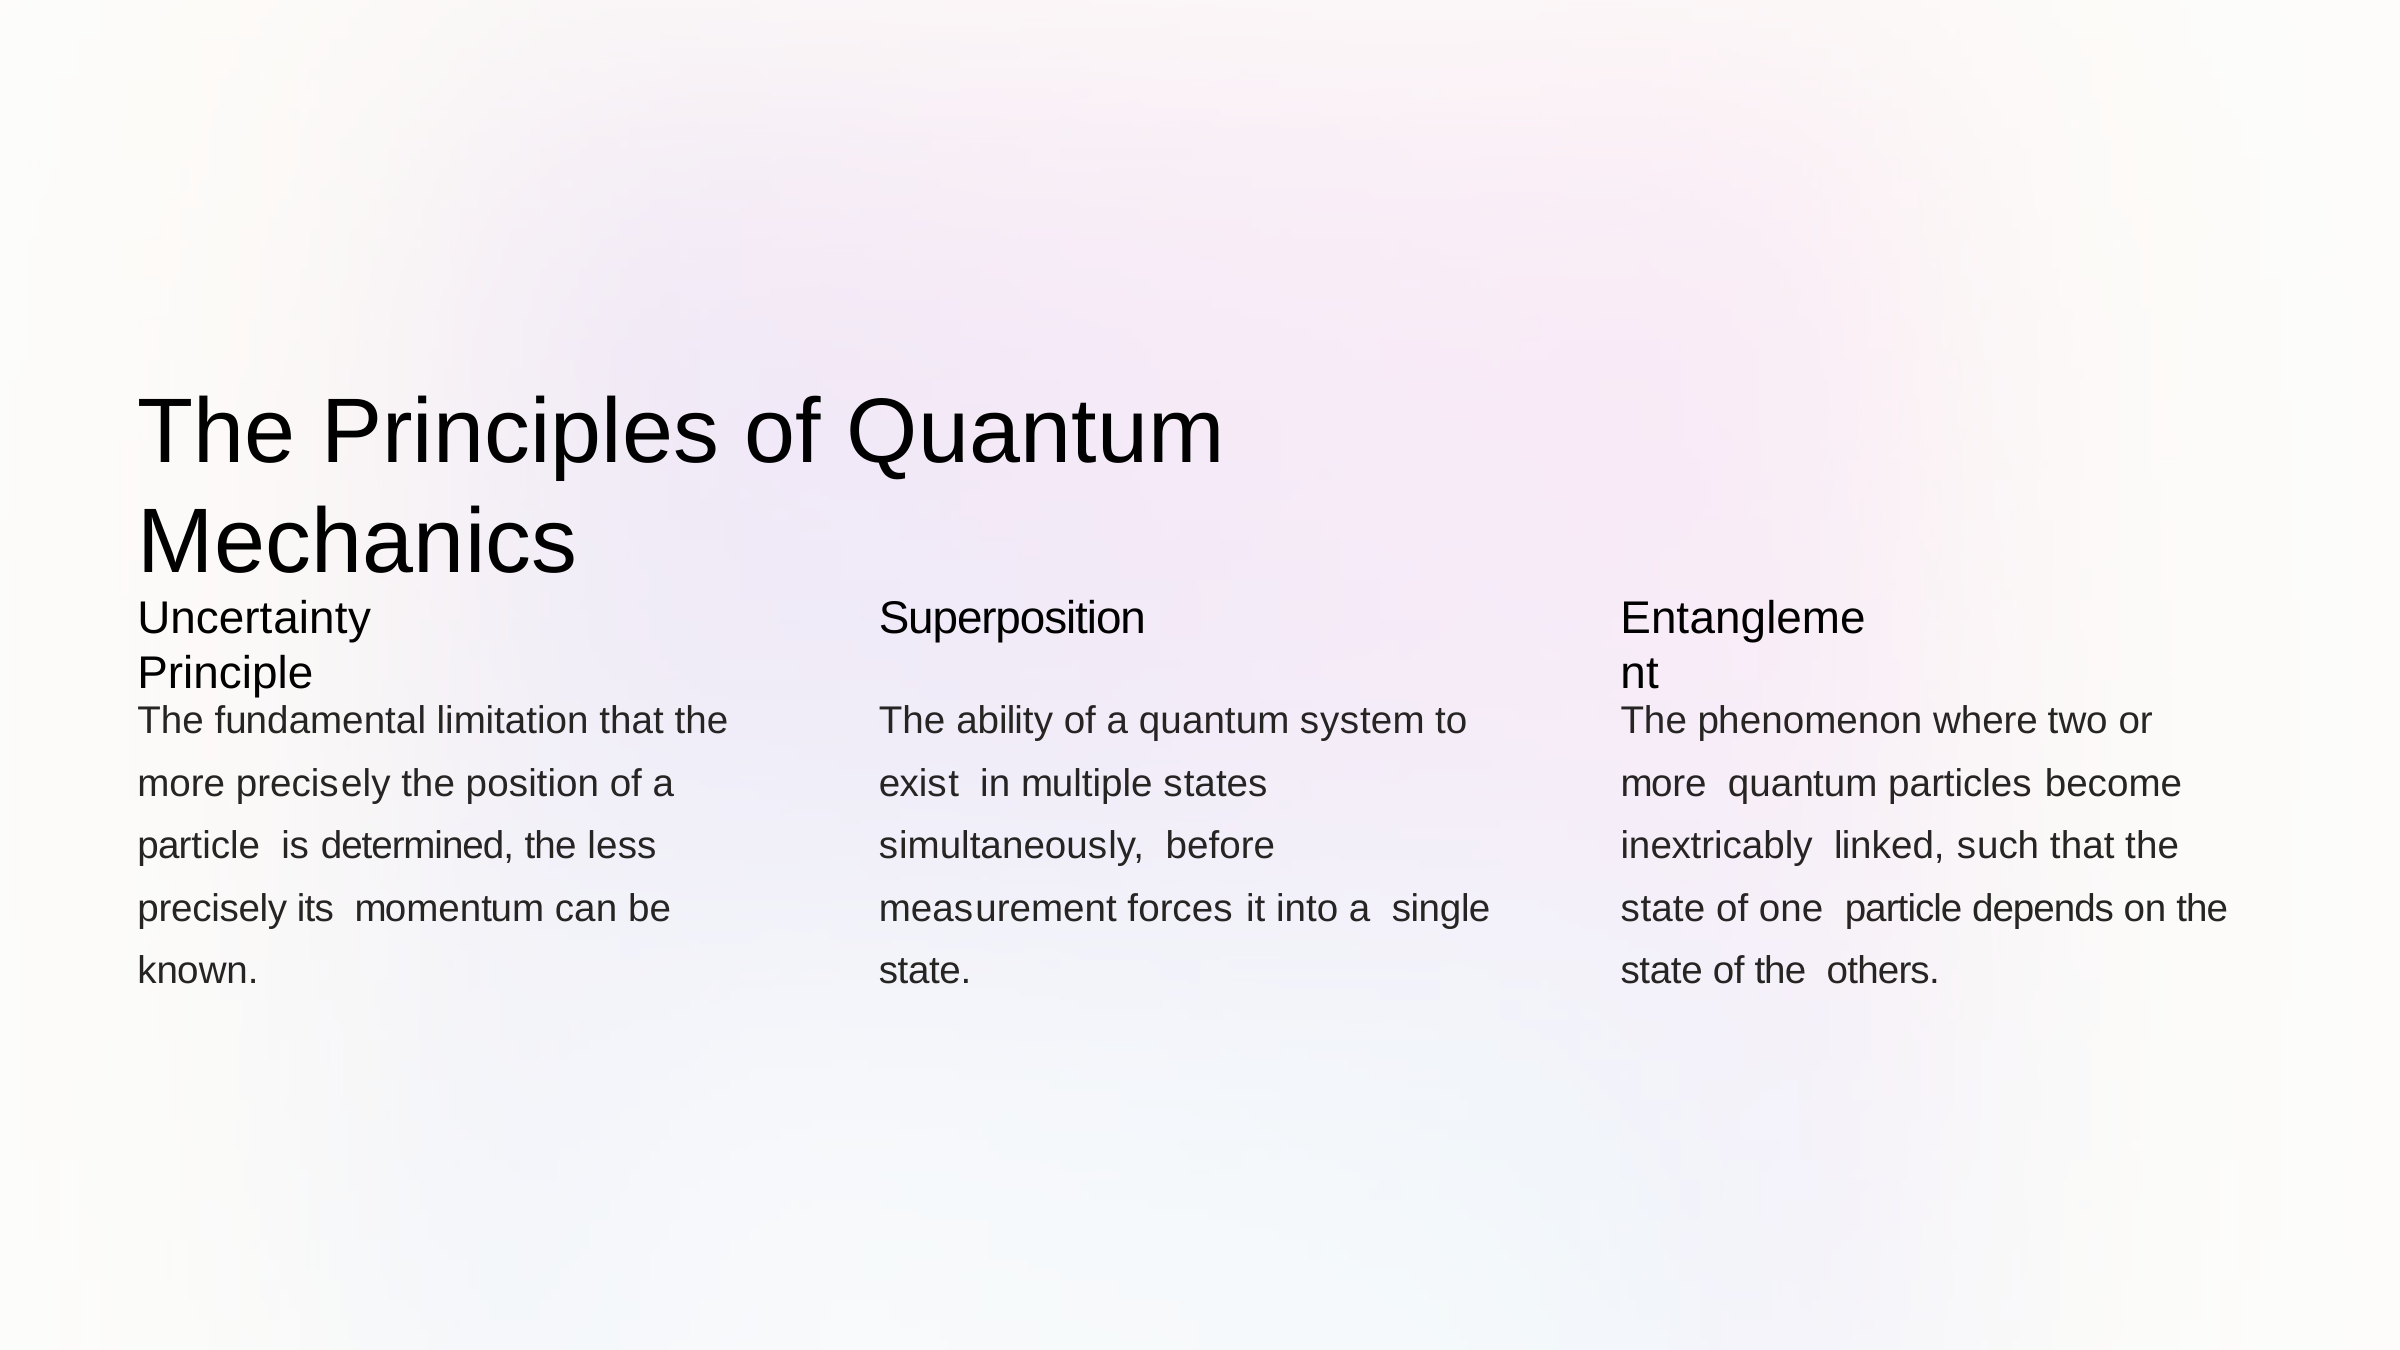

# The Principles of Quantum Mechanics
Uncertainty Principle
Superposition
Entanglement
The fundamental limitation that the  more precisely the position of a particle  is determined, the less precisely its  momentum can be known.
The ability of a quantum system to exist  in multiple states simultaneously,  before measurement forces it into a  single state.
The phenomenon where two or more  quantum particles become inextricably  linked, such that the state of one  particle depends on the state of the  others.